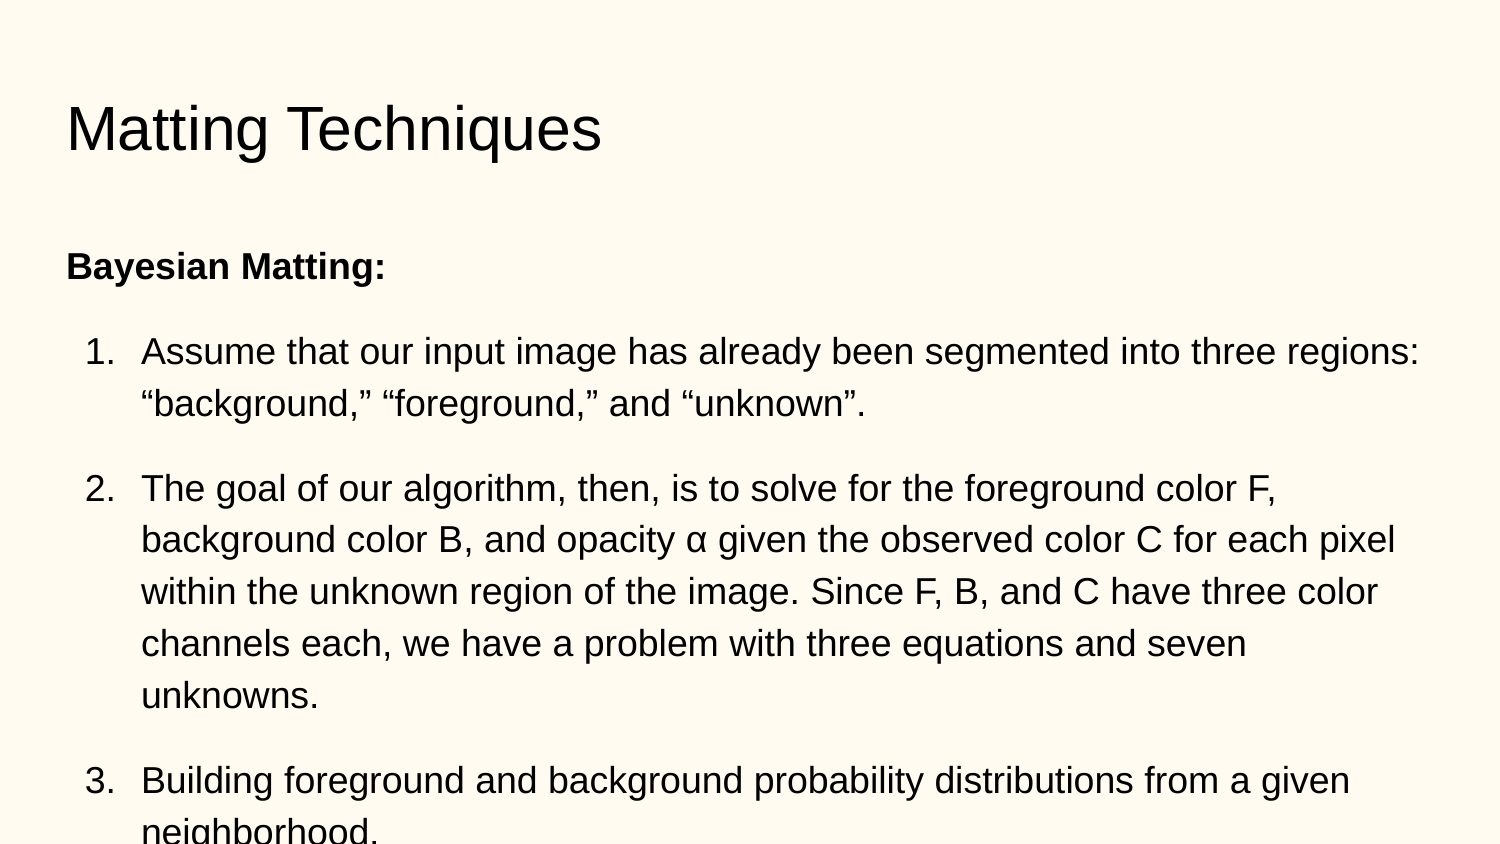

# Matting Techniques
Bayesian Matting:
Assume that our input image has already been segmented into three regions: “background,” “foreground,” and “unknown”.
The goal of our algorithm, then, is to solve for the foreground color F, background color B, and opacity α given the observed color C for each pixel within the unknown region of the image. Since F, B, and C have three color channels each, we have a problem with three equations and seven unknowns.
Building foreground and background probability distributions from a given neighborhood.